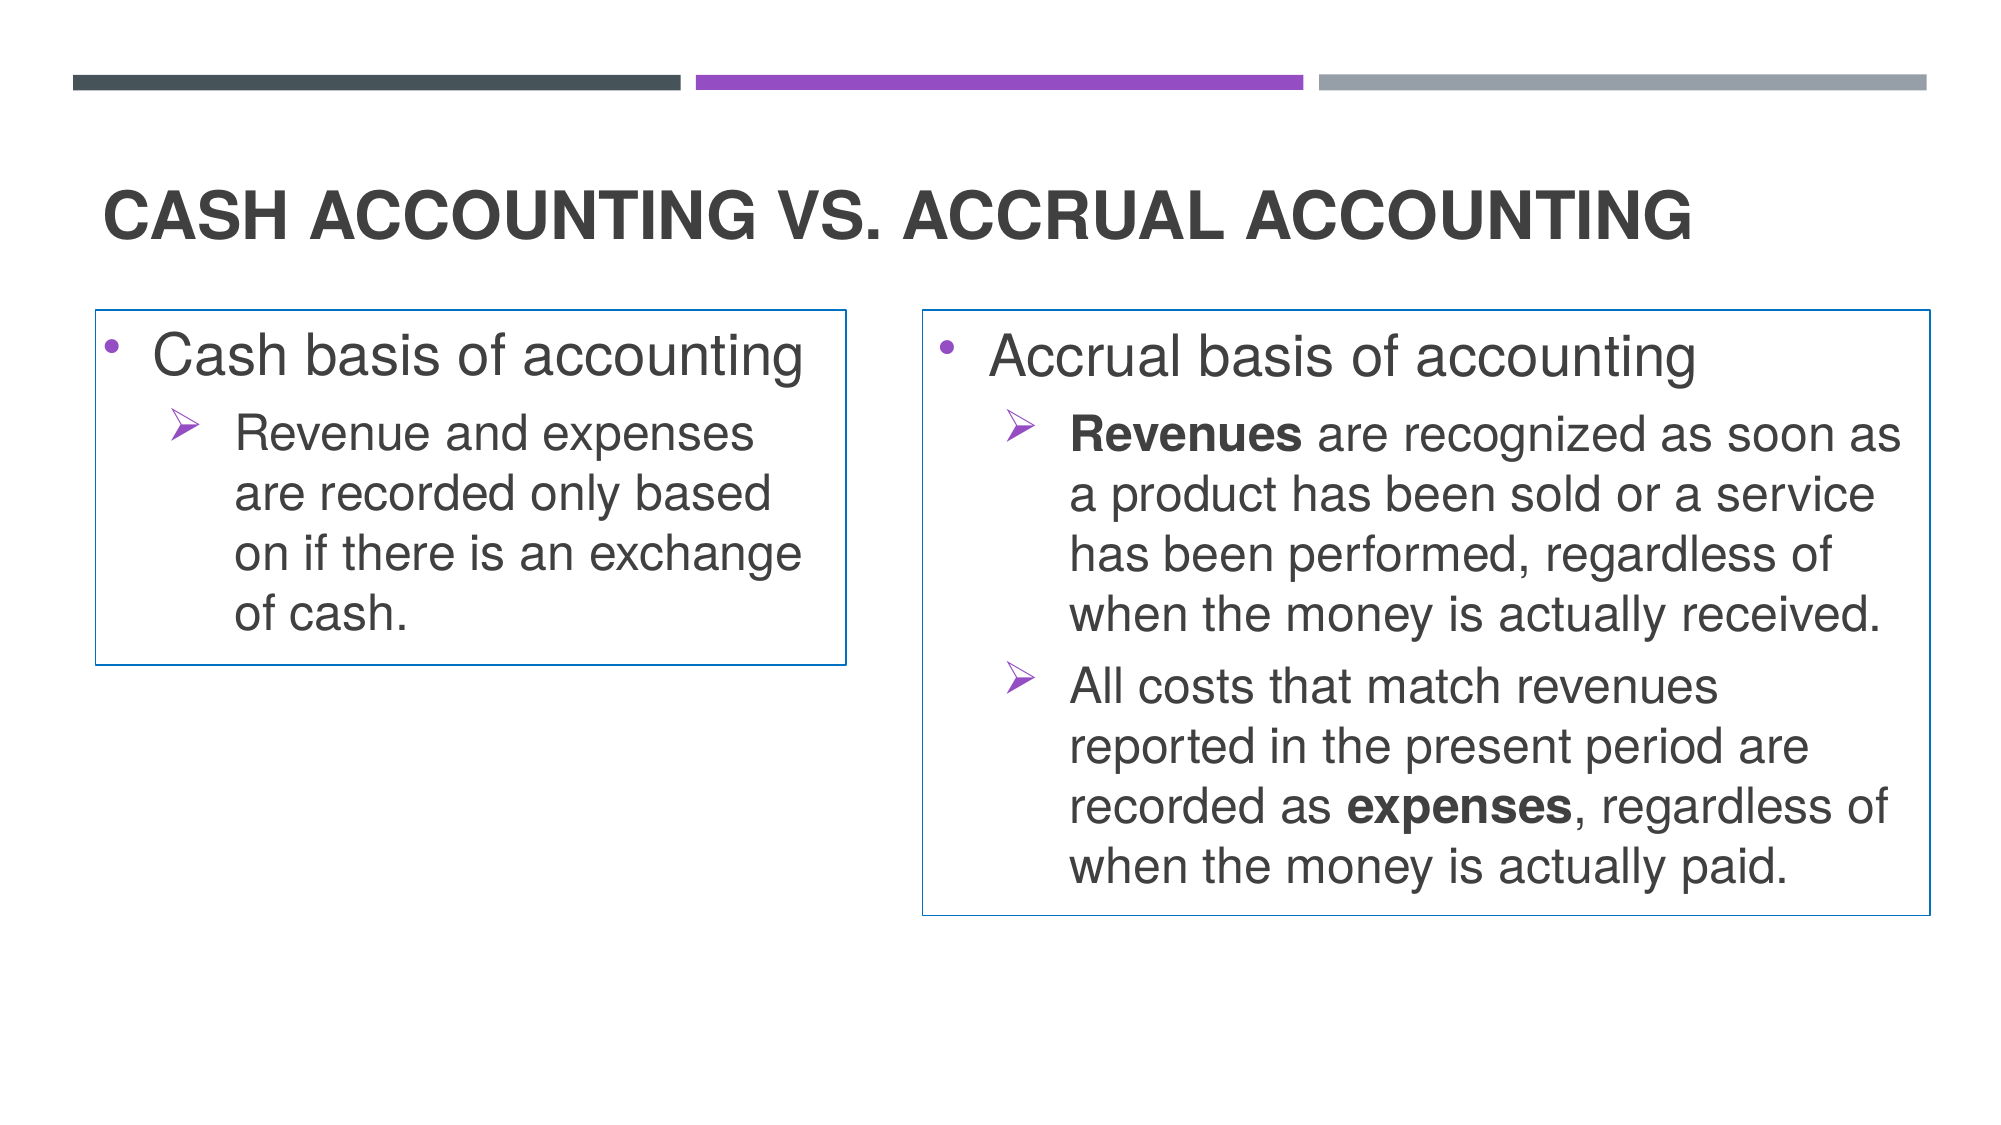

# Cash Accounting vs. Accrual Accounting
Cash basis of accounting
Revenue and expenses are recorded only based on if there is an exchange of cash.

Accrual basis of accounting
Revenues are recognized as soon as a product has been sold or a service has been performed, regardless of when the money is actually received.
All costs that match revenues reported in the present period are recorded as expenses, regardless of when the money is actually paid.
6